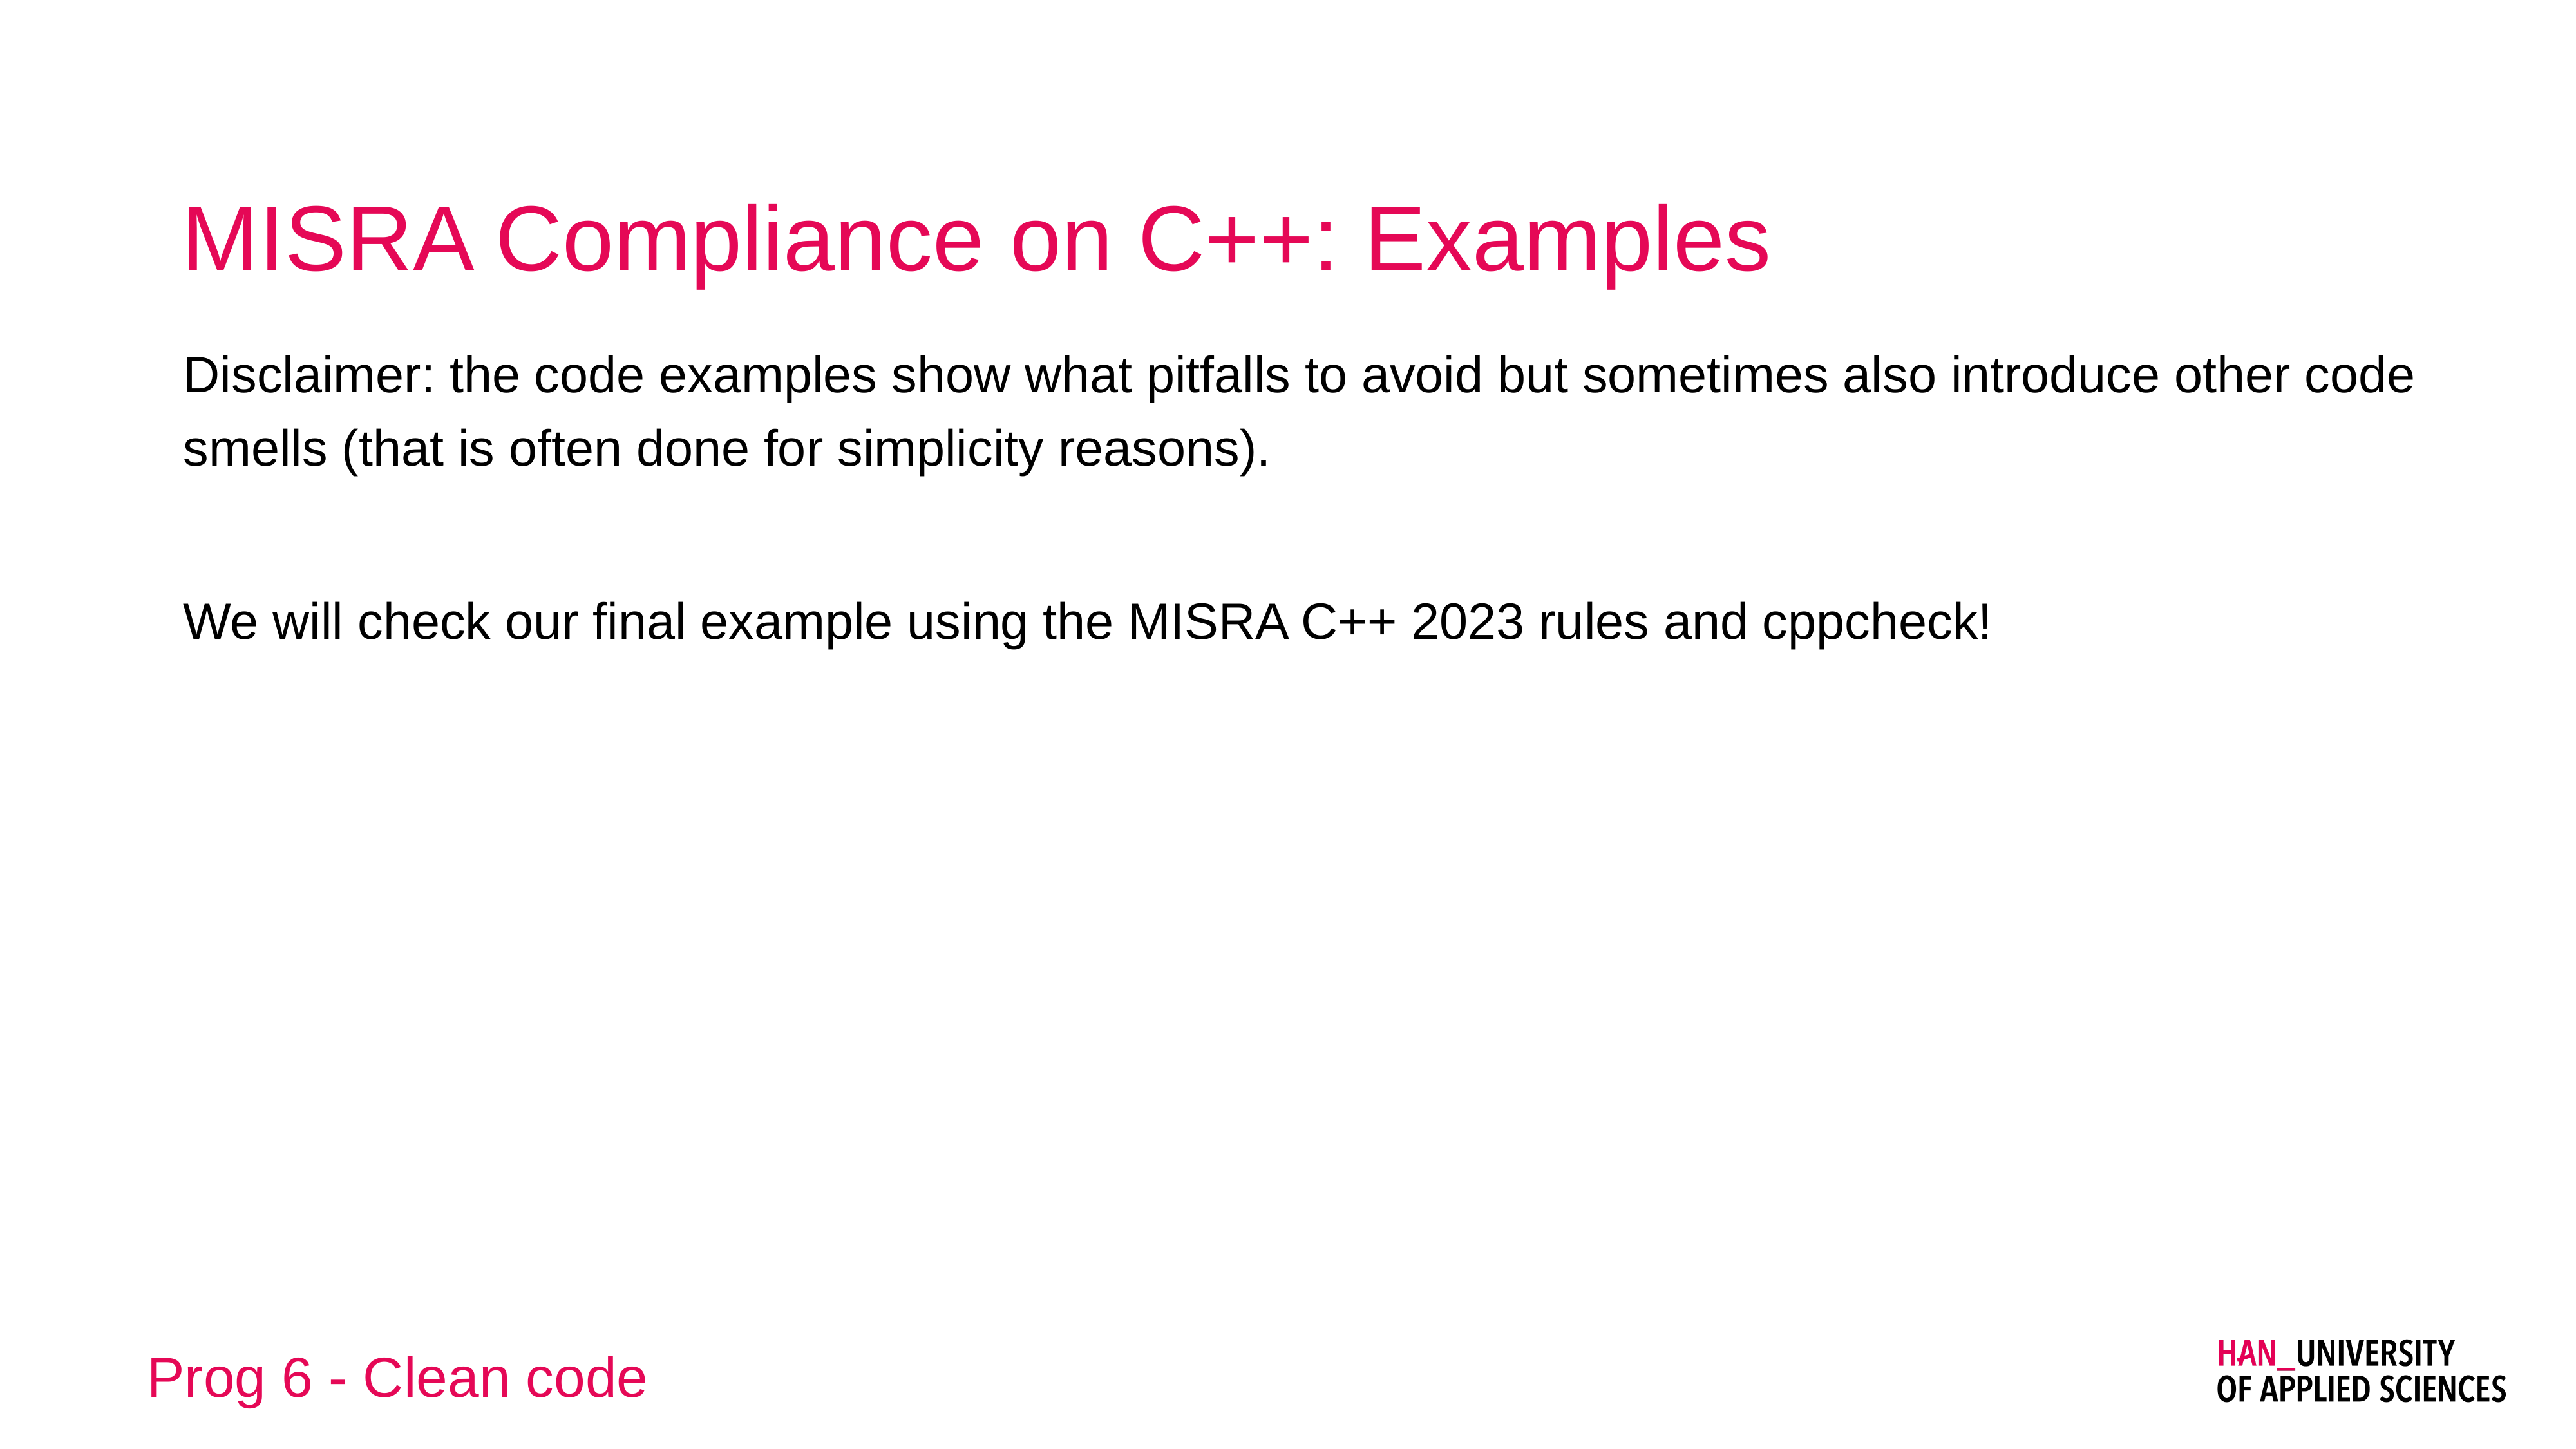

# MISRA Compliance on C++: Examples
Disclaimer: the code examples show what pitfalls to avoid but sometimes also introduce other code smells (that is often done for simplicity reasons).

We will check our final example using the MISRA C++ 2023 rules and cppcheck!